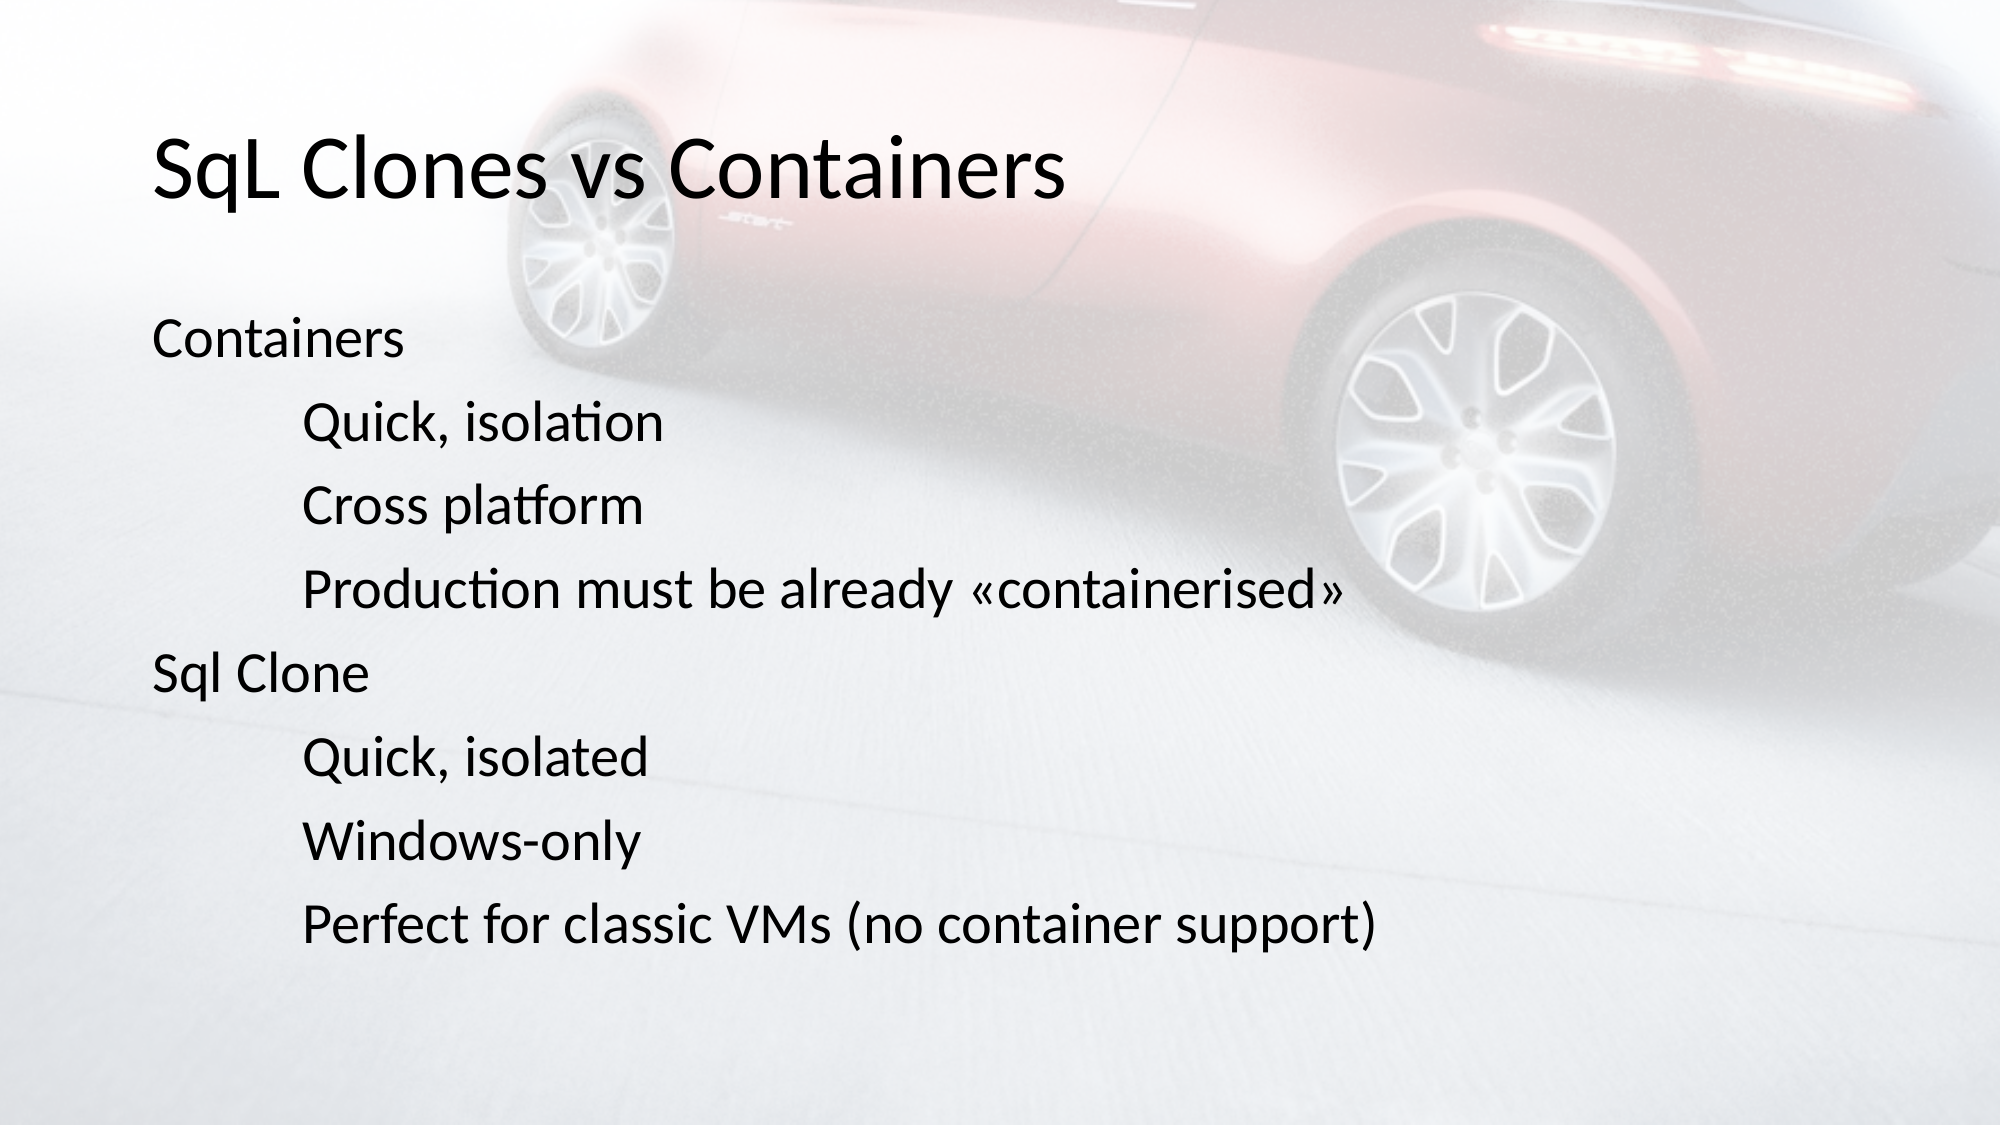

# SqL Clones vs Containers
Containers
	Quick, isolation
	Cross platform
	Production must be already «containerised»
Sql Clone
	Quick, isolated
	Windows-only
	Perfect for classic VMs (no container support)